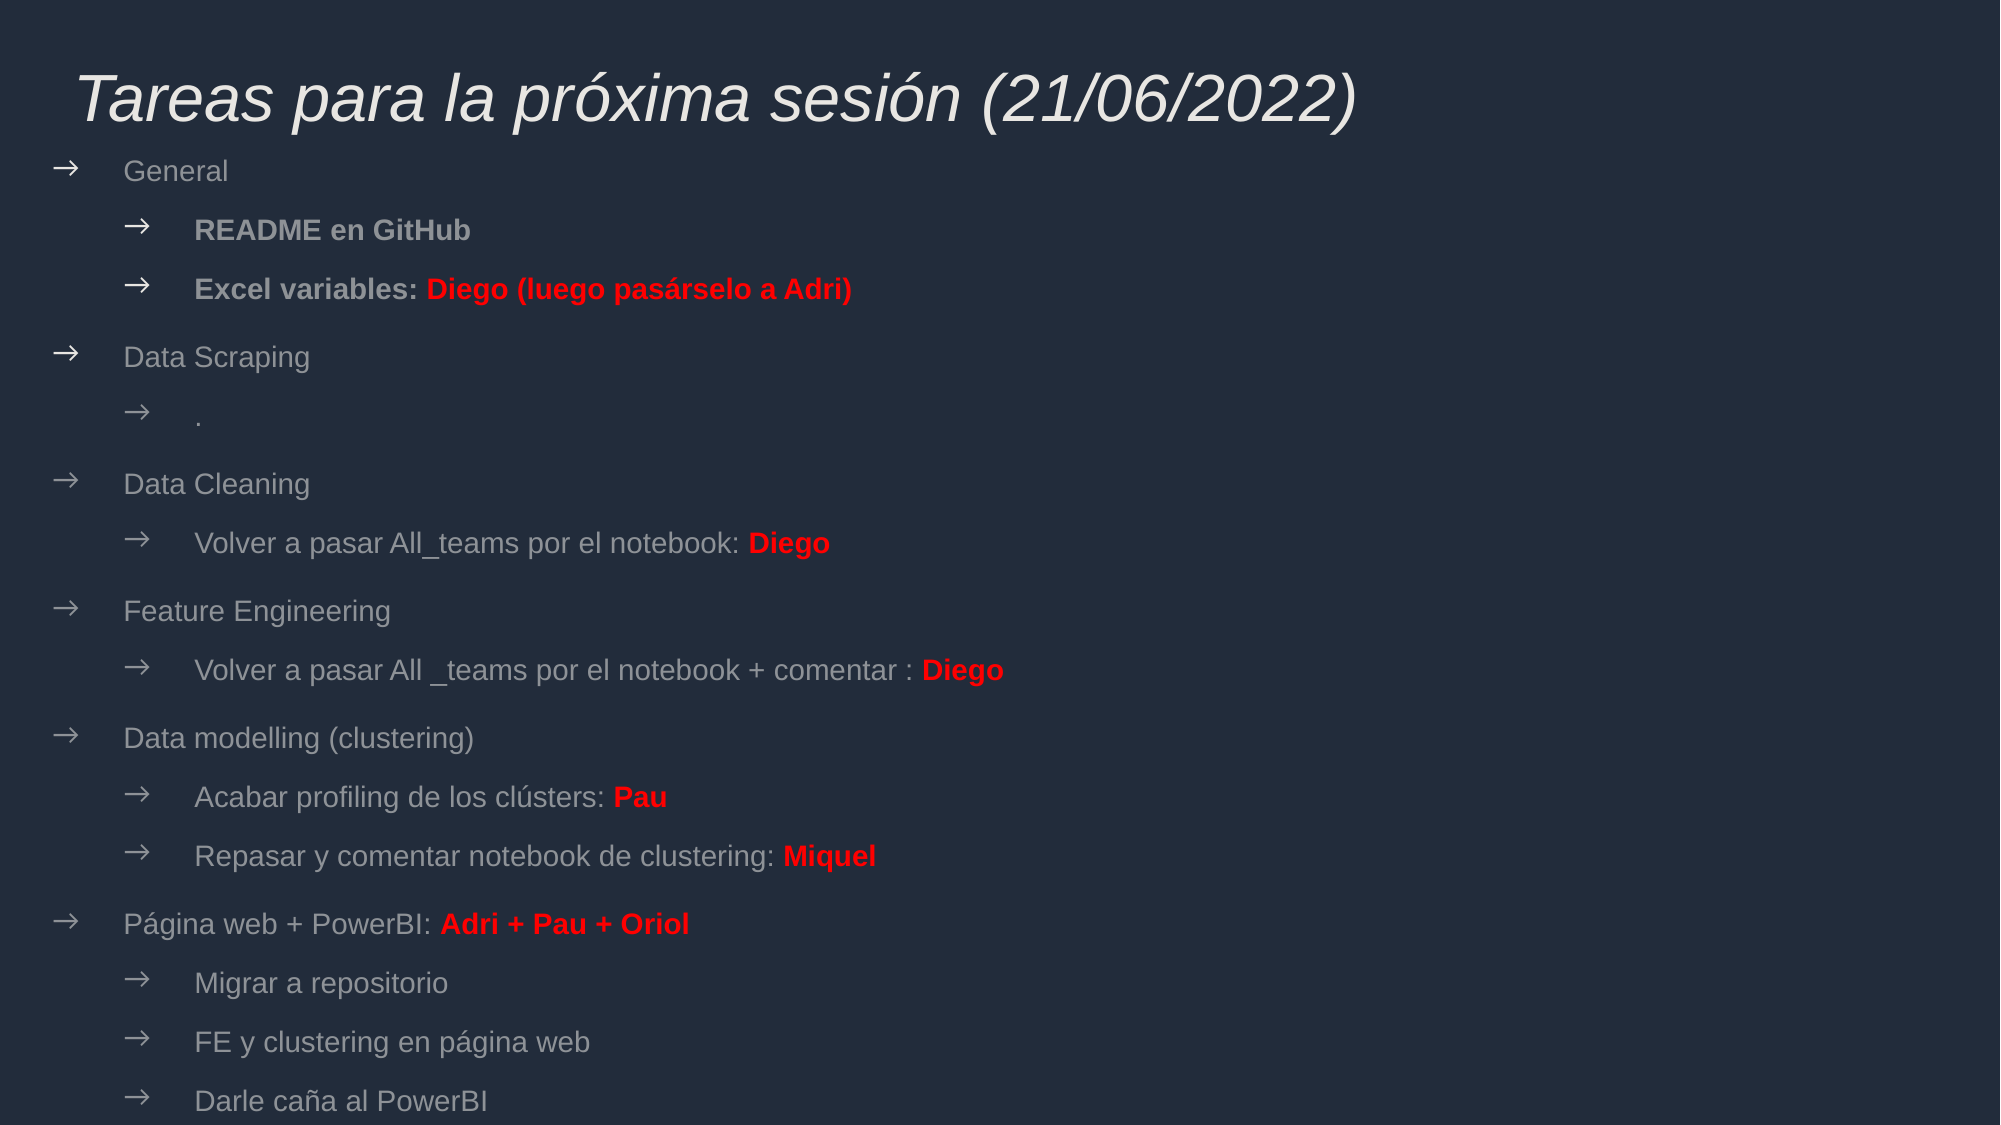

# Tareas para la próxima sesión (21/06/2022)
General
README en GitHub
Excel variables: Diego (luego pasárselo a Adri)
Data Scraping
.
Data Cleaning
Volver a pasar All_teams por el notebook: Diego
Feature Engineering
Volver a pasar All _teams por el notebook + comentar : Diego
Data modelling (clustering)
Acabar profiling de los clústers: Pau
Repasar y comentar notebook de clustering: Miquel
Página web + PowerBI: Adri + Pau + Oriol
Migrar a repositorio
FE y clustering en página web
Darle caña al PowerBI